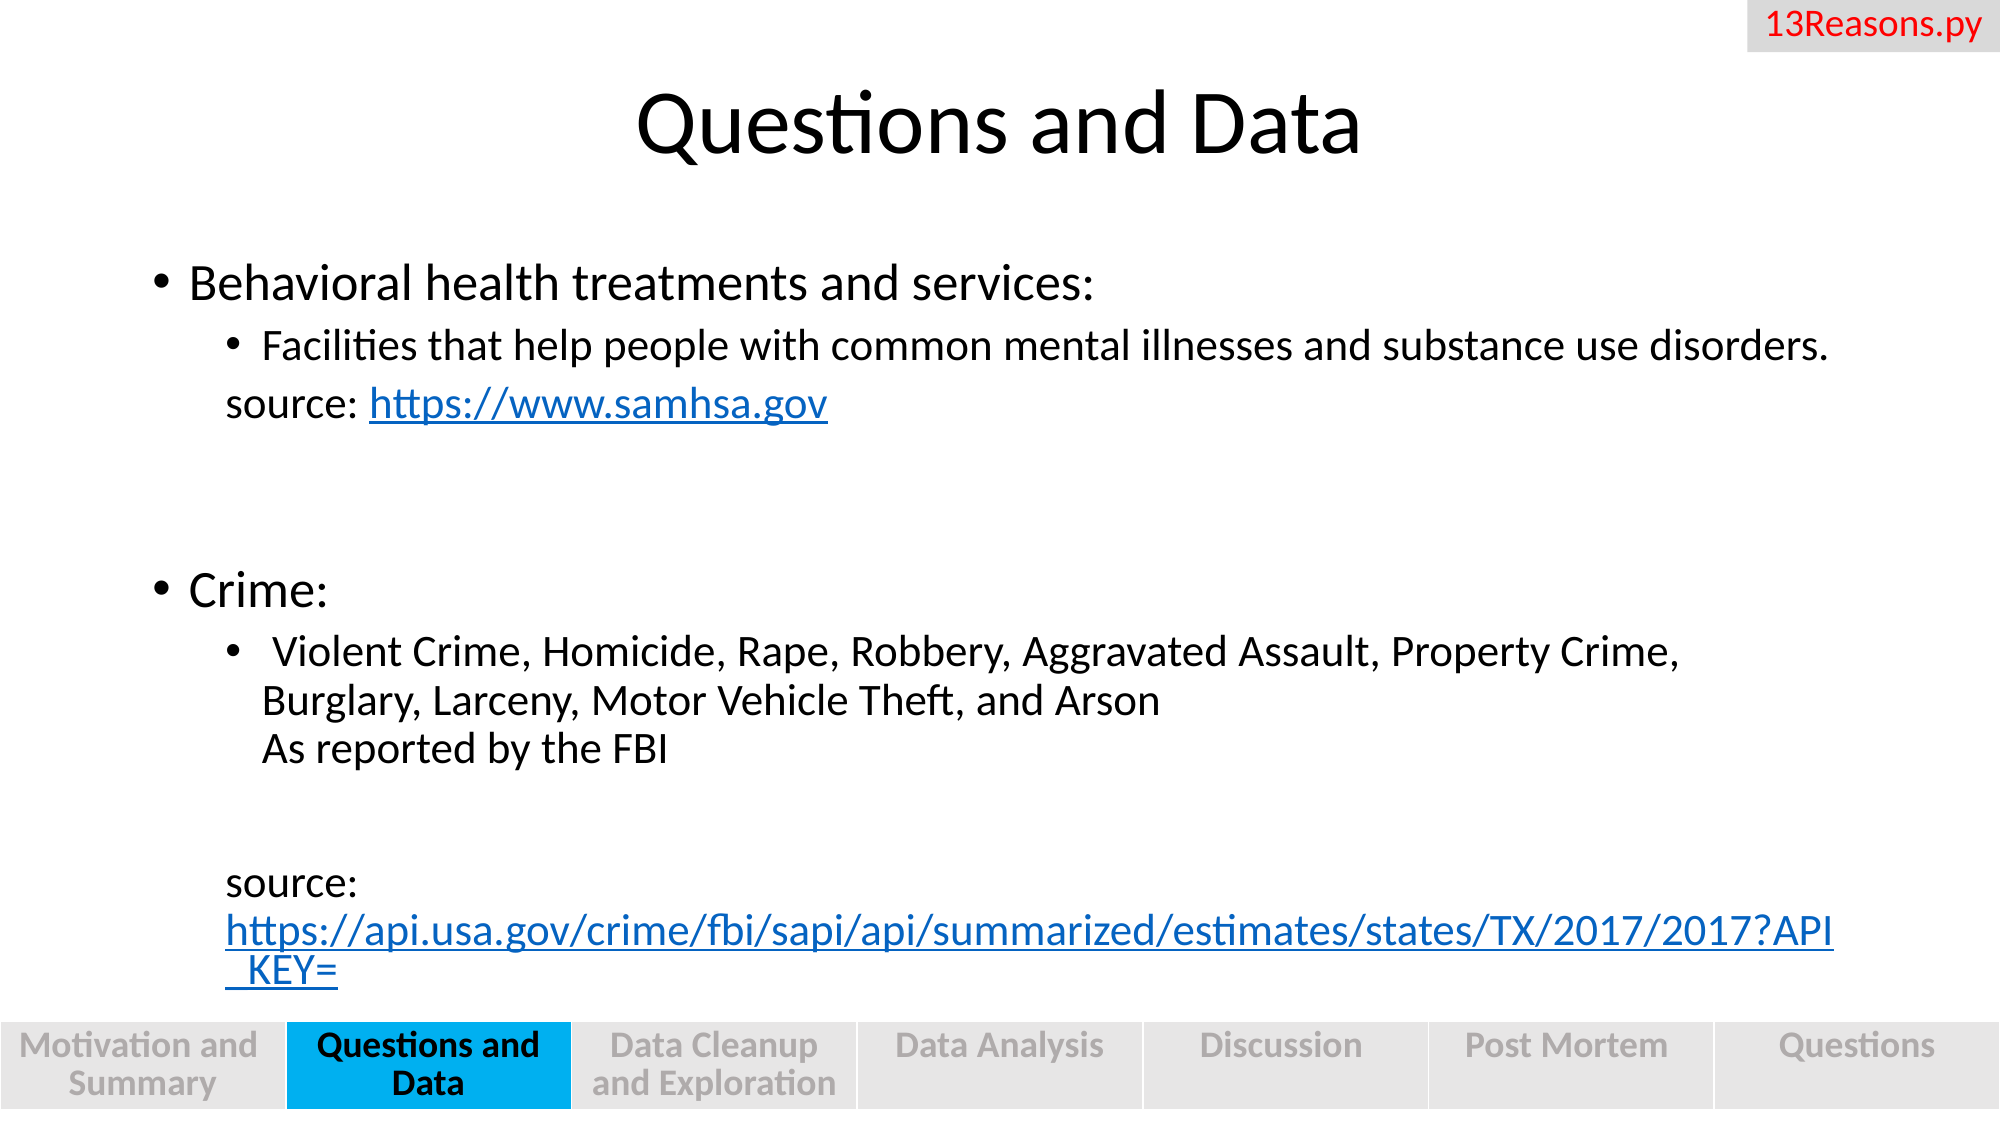

13Reasons.py
# Questions and Data

Behavioral health treatments and services:
Facilities that help people with common mental illnesses and substance use disorders.
source: https://www.samhsa.gov

Crime:
 Violent Crime, Homicide, Rape, Robbery, Aggravated Assault, Property Crime, Burglary, Larceny, Motor Vehicle Theft, and Arson
As reported by the FBI

source:            https://api.usa.gov/crime/fbi/sapi/api/summarized/estimates/states/TX/2017/2017?API_KEY=

| Motivation and Summary | Questions and Data | Data Cleanup and Exploration | Data Analysis | Discussion | Post Mortem | Questions |
| --- | --- | --- | --- | --- | --- | --- |